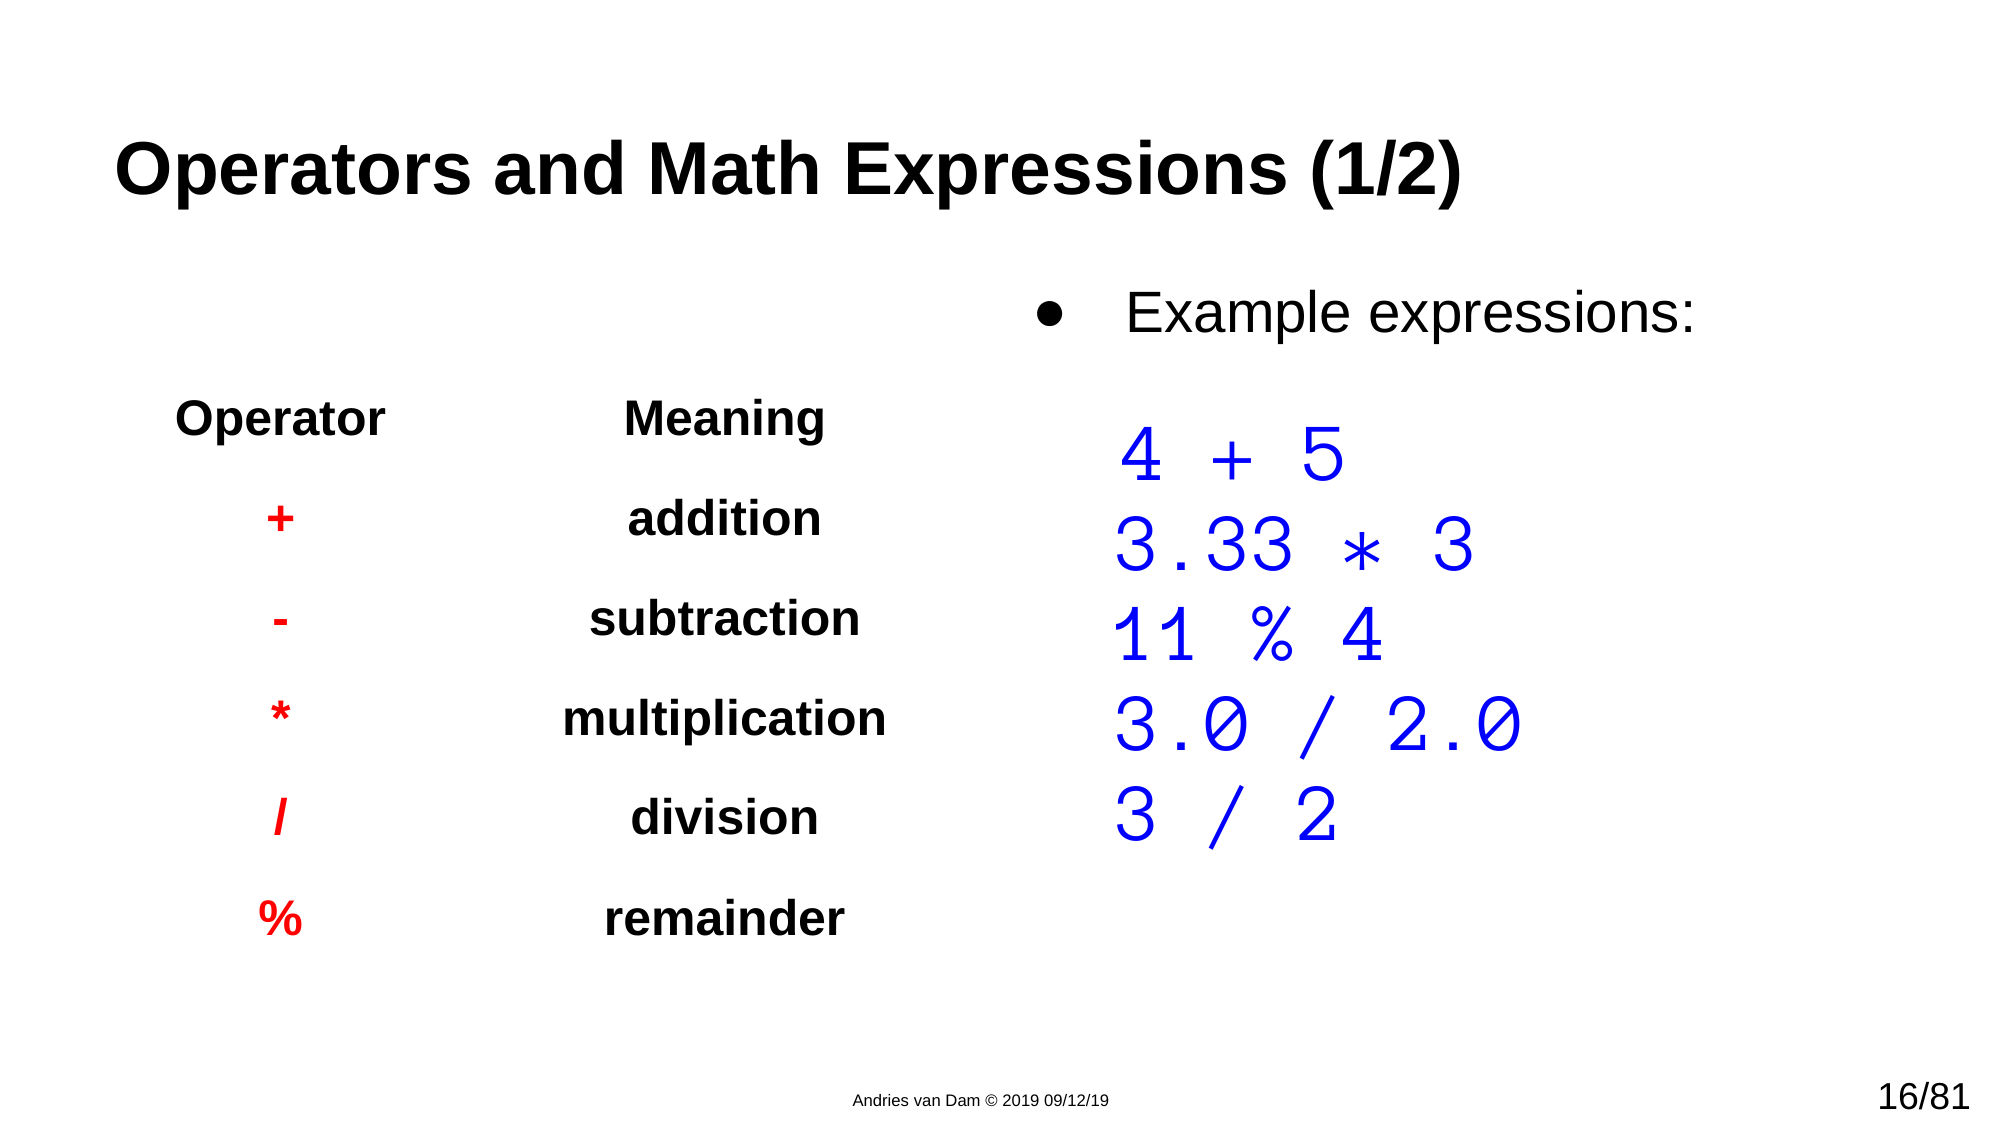

# Operators and Math Expressions (1/2)
Example expressions:

  4 + 5
  3.33 * 3
  11 % 4
  3.0 / 2.0
  3 / 2

| Operator | Meaning |
| --- | --- |
| + | addition |
| - | subtraction |
| \* | multiplication |
| / | division |
| % | remainder |